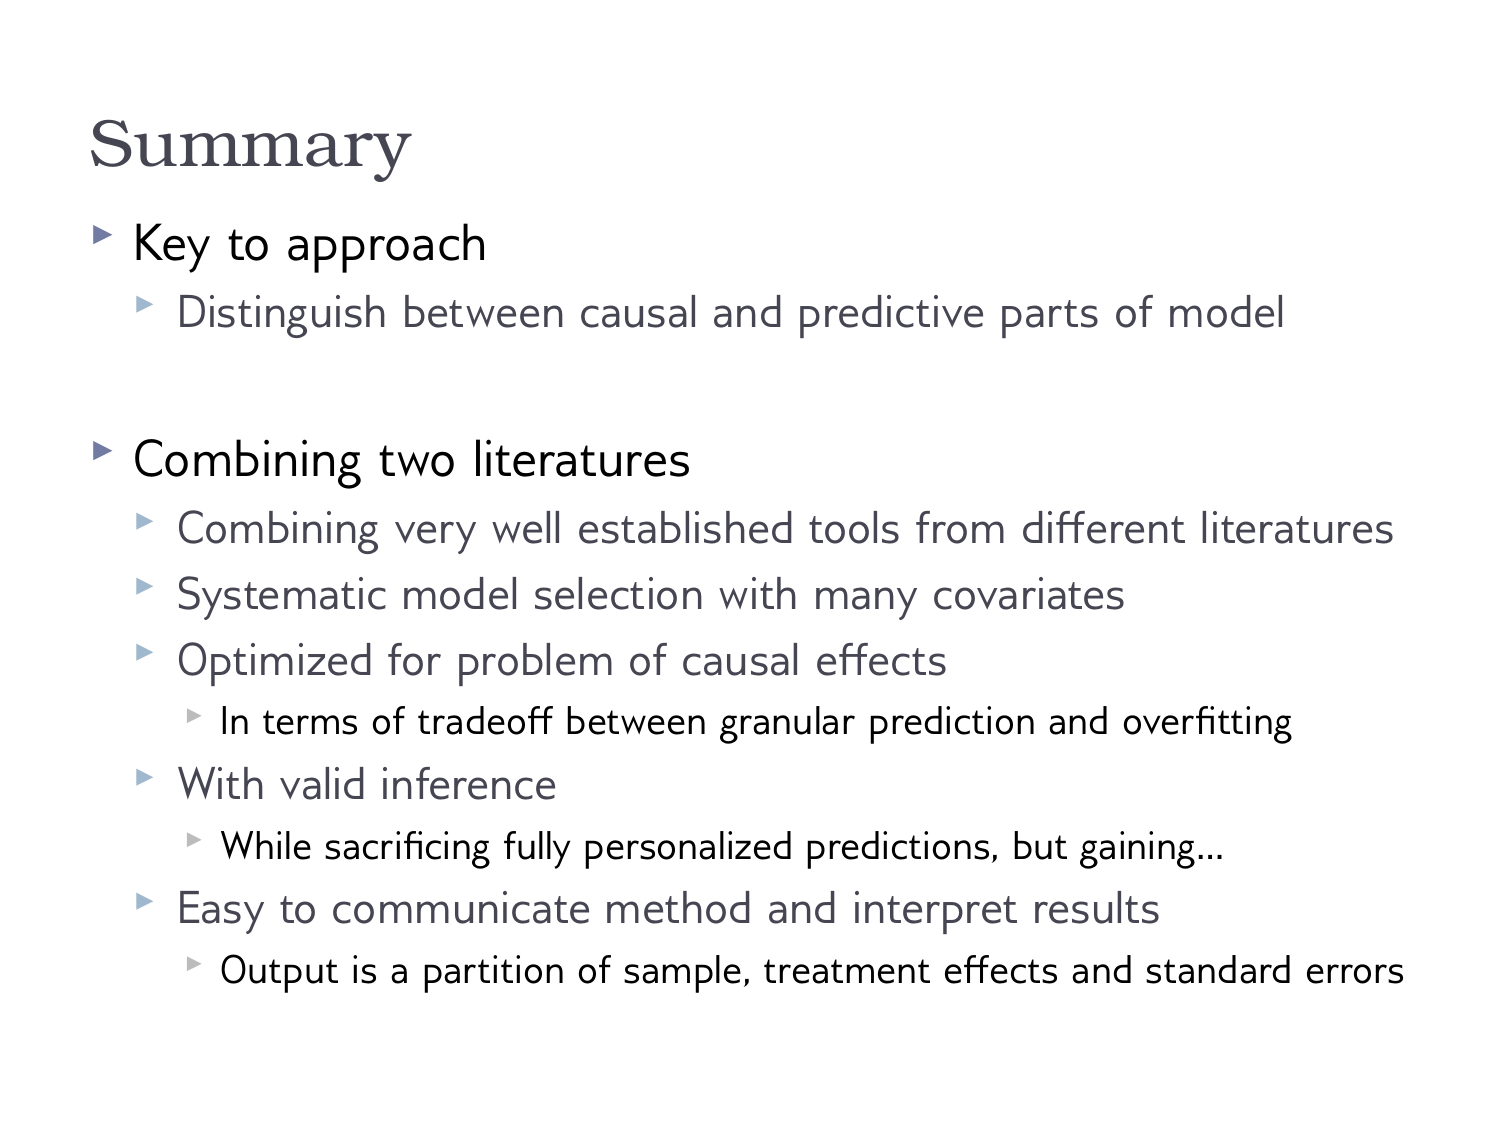

# Summary
Key to approach
Distinguish between causal and predictive parts of model

Combining two literatures
Combining very well established tools from different literatures
Systematic model selection with many covariates
Optimized for problem of causal effects
In terms of tradeoff between granular prediction and overfitting
With valid inference
While sacrificing fully personalized predictions, but gaining…
Easy to communicate method and interpret results
Output is a partition of sample, treatment effects and standard errors